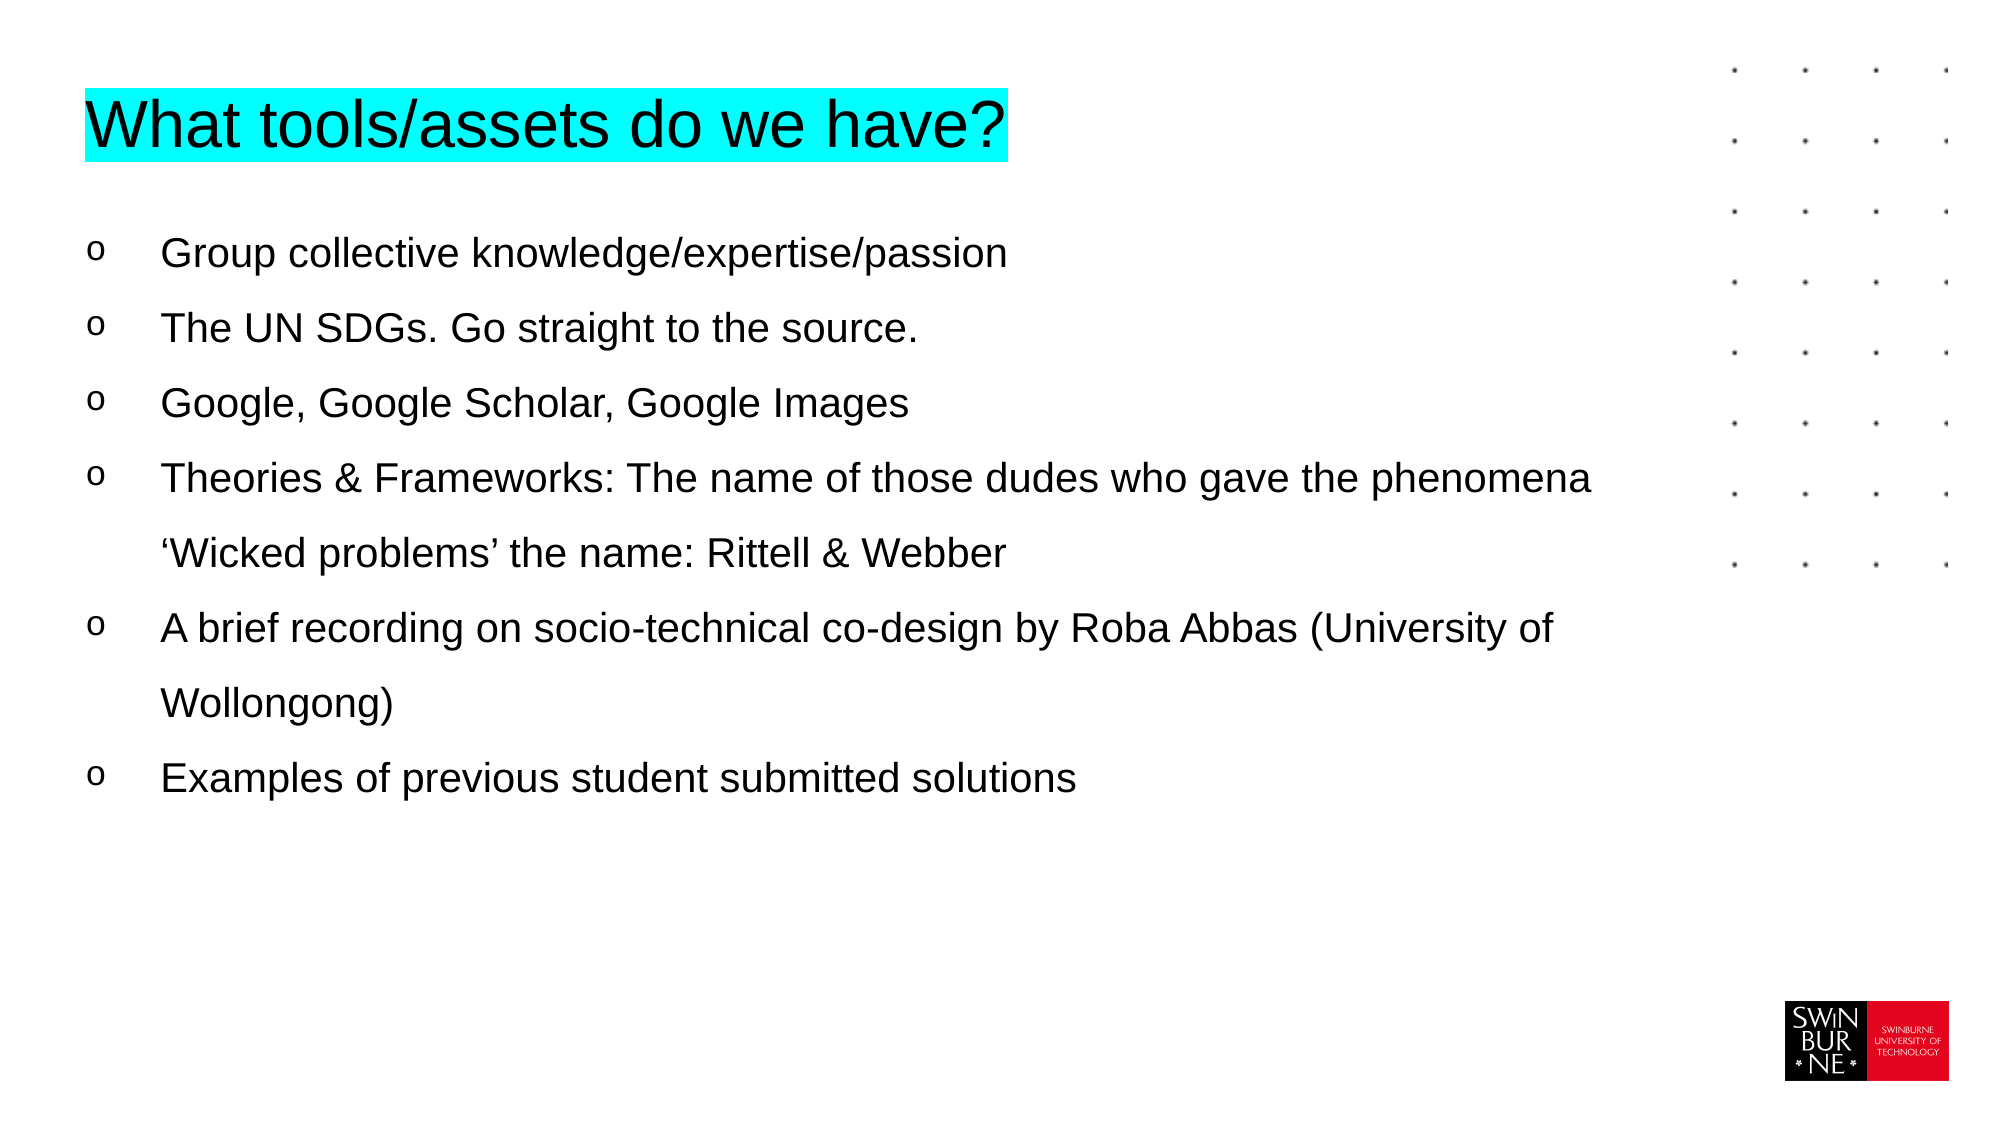

# What tools/assets do we have?
Group collective knowledge/expertise/passion
The UN SDGs. Go straight to the source.
Google, Google Scholar, Google Images
Theories & Frameworks: The name of those dudes who gave the phenomena ‘Wicked problems’ the name: Rittell & Webber
A brief recording on socio-technical co-design by Roba Abbas (University of Wollongong)
Examples of previous student submitted solutions